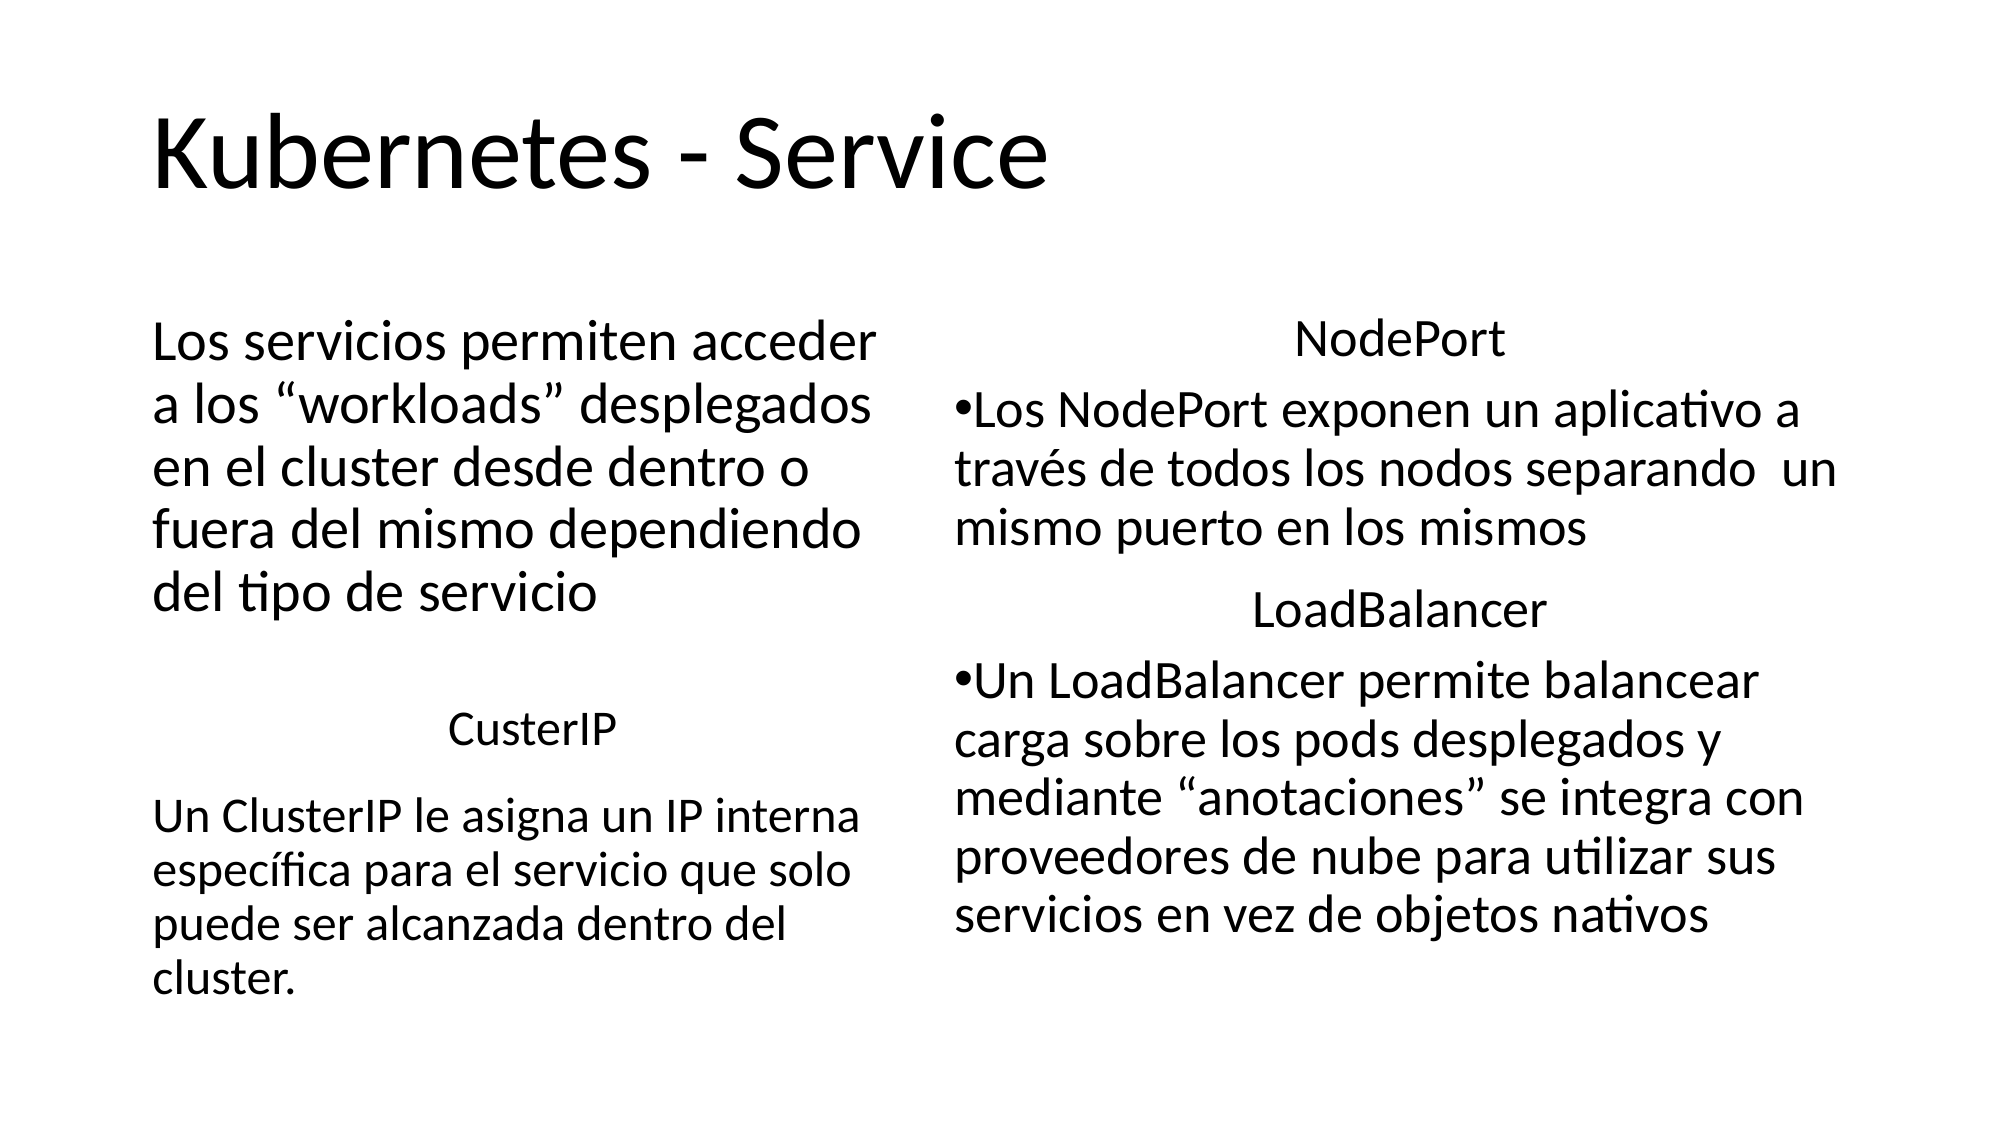

Kubernetes - Service
Los servicios permiten acceder a los “workloads” desplegados en el cluster desde dentro o fuera del mismo dependiendo del tipo de servicio
NodePort
Los NodePort exponen un aplicativo a través de todos los nodos separando  un mismo puerto en los mismos
LoadBalancer
Un LoadBalancer permite balancear carga sobre los pods desplegados y mediante “anotaciones” se integra con proveedores de nube para utilizar sus servicios en vez de objetos nativos
CusterIP
Un ClusterIP le asigna un IP interna  específica para el servicio que solo puede ser alcanzada dentro del cluster.